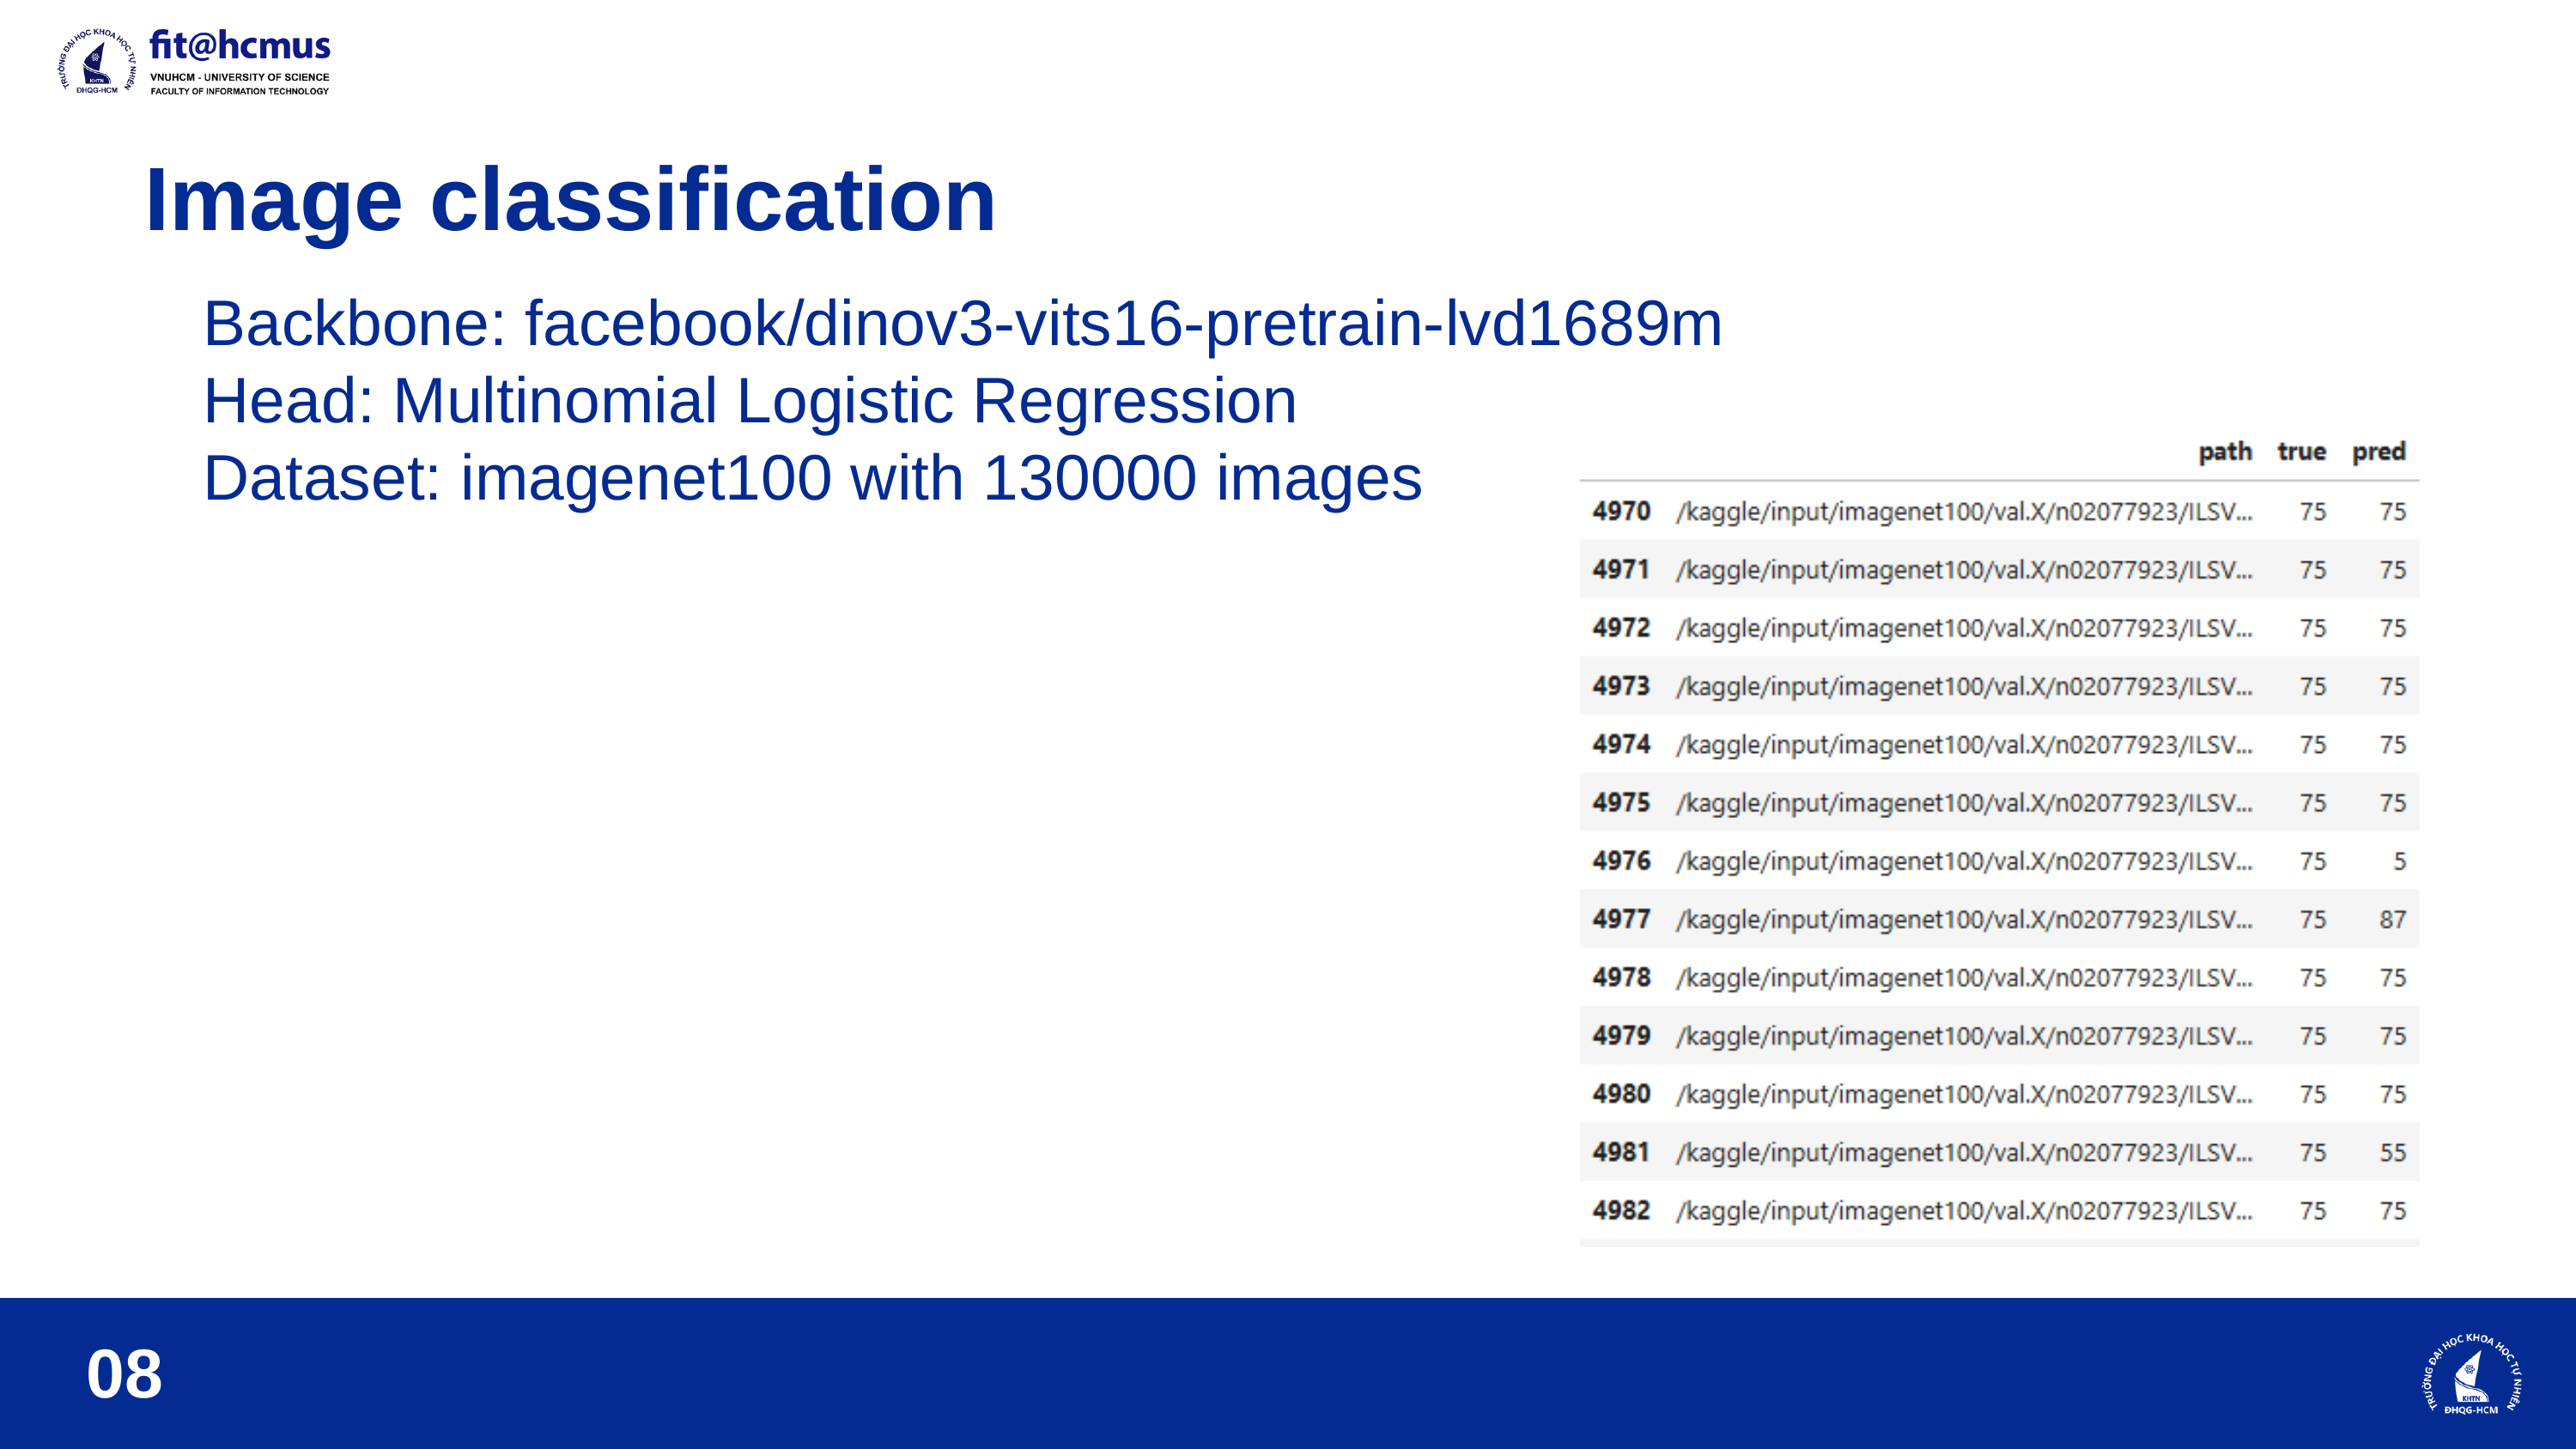

Image classification
Backbone: facebook/dinov3-vits16-pretrain-lvd1689m
Head: Multinomial Logistic Regression
Dataset: imagenet100 with 130000 images

08